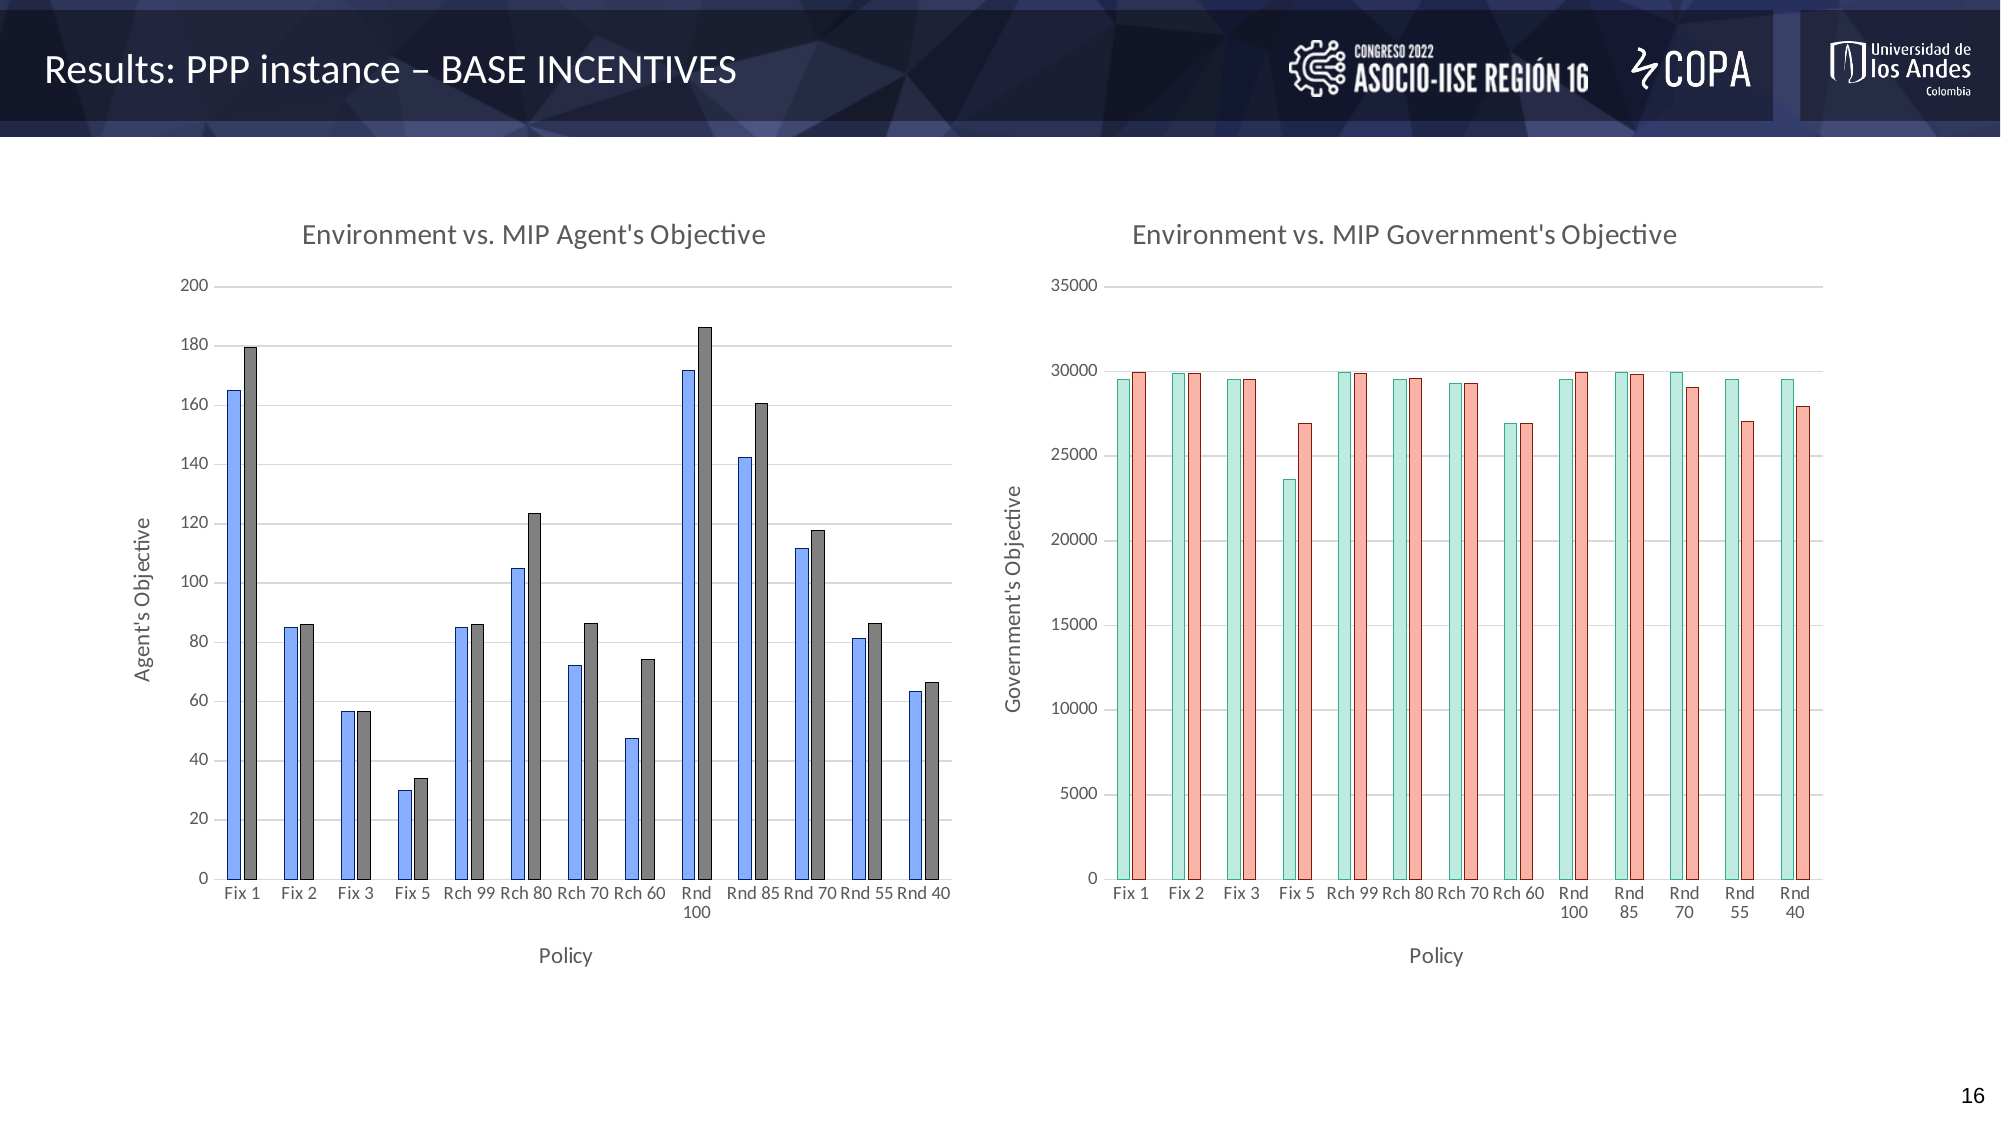

# Results: PPP instance – BASE INCENTIVES

### Chart: Environment vs. MIP Agent's Objective

| Category |  |  |
|---|---|---|
| Fix 1 | 165.057380032937 | 179.569596772049 |
| Fix 2 | 85.1222052269221 | 86.1222052269222 |
| Fix 3 | 56.7481368179481 | 56.7481368179457 |
| Fix 5 | 30.1233470007377 | 34.0488820907697 |
| Rch 99 | 85.1222052269221 | 86.1222052269213 |
| Rch 80 | 104.984056896784 | 123.496273635896 |
| Rch 70 | 72.0490007480403 | 86.4473915451273 |
| Rch 60 | 47.4131757603697 | 74.0977641815377 |
| Rnd 100 | 171.732193714732 | 186.244410453844 |
| Rnd 85 | 142.545155726665 | 160.545155726665 |
| Rnd 70 | 111.821459954101 | 117.821459954101 |
| Rnd 55 | 81.3904785741149 | 86.4473915451274 |
| Rnd 40 | 63.4229504997429 | 66.4229504997429 |

### Chart: Environment vs. MIP Government's Objective

| Category |  |  |
|---|---|---|
| Fix 1 | 29535.0 | 29940.0 |
| Fix 2 | 29895.0 | 29895.0 |
| Fix 3 | 29535.0 | 29535.0 |
| Fix 5 | 23649.0 | 26910.0 |
| Rch 99 | 29940.0 | 29895.0 |
| Rch 80 | 29535.0 | 29580.0 |
| Rch 70 | 29310.0 | 29310.0 |
| Rch 60 | 26910.0 | 26955.0 |
| Rnd 100 | 29535.0 | 29940.0 |
| Rnd 85 | 29940.0 | 29850.0 |
| Rnd 70 | 29940.0 | 29037.0 |
| Rnd 55 | 29535.0 | 27045.0 |
| Rnd 40 | 29535.0 | 27951.0 |
16